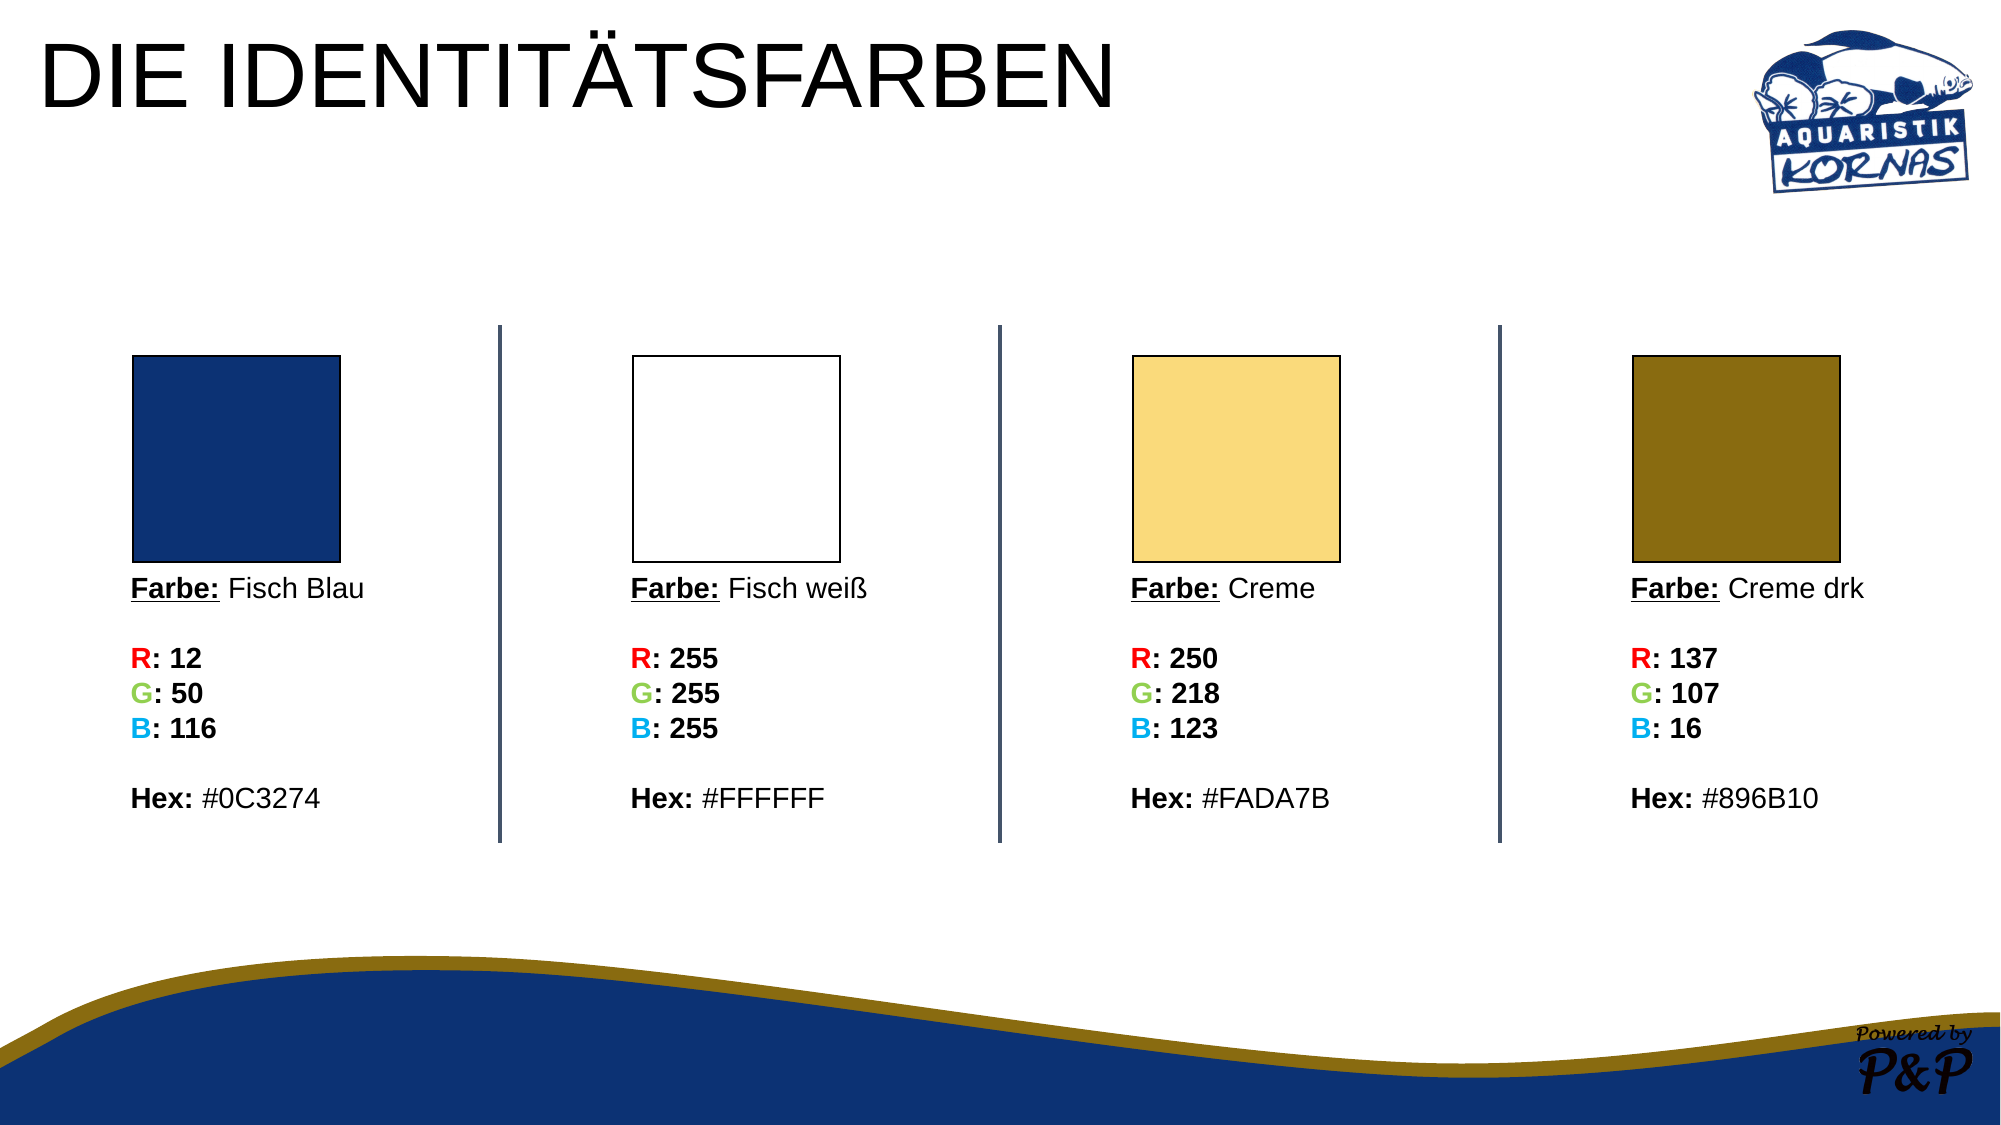

# DIE IDENTITÄTSFARBEN

Farbe: Fisch Blau

R: 12
G: 50
B: 116

Hex: #0C3274

Farbe: Fisch weiß

R: 255
G: 255
B: 255

Hex: #FFFFFF

Farbe: Creme

R: 250
G: 218
B: 123

Hex: #FADA7B

Farbe: Creme drk

R: 137
G: 107
B: 16

Hex: #896B10